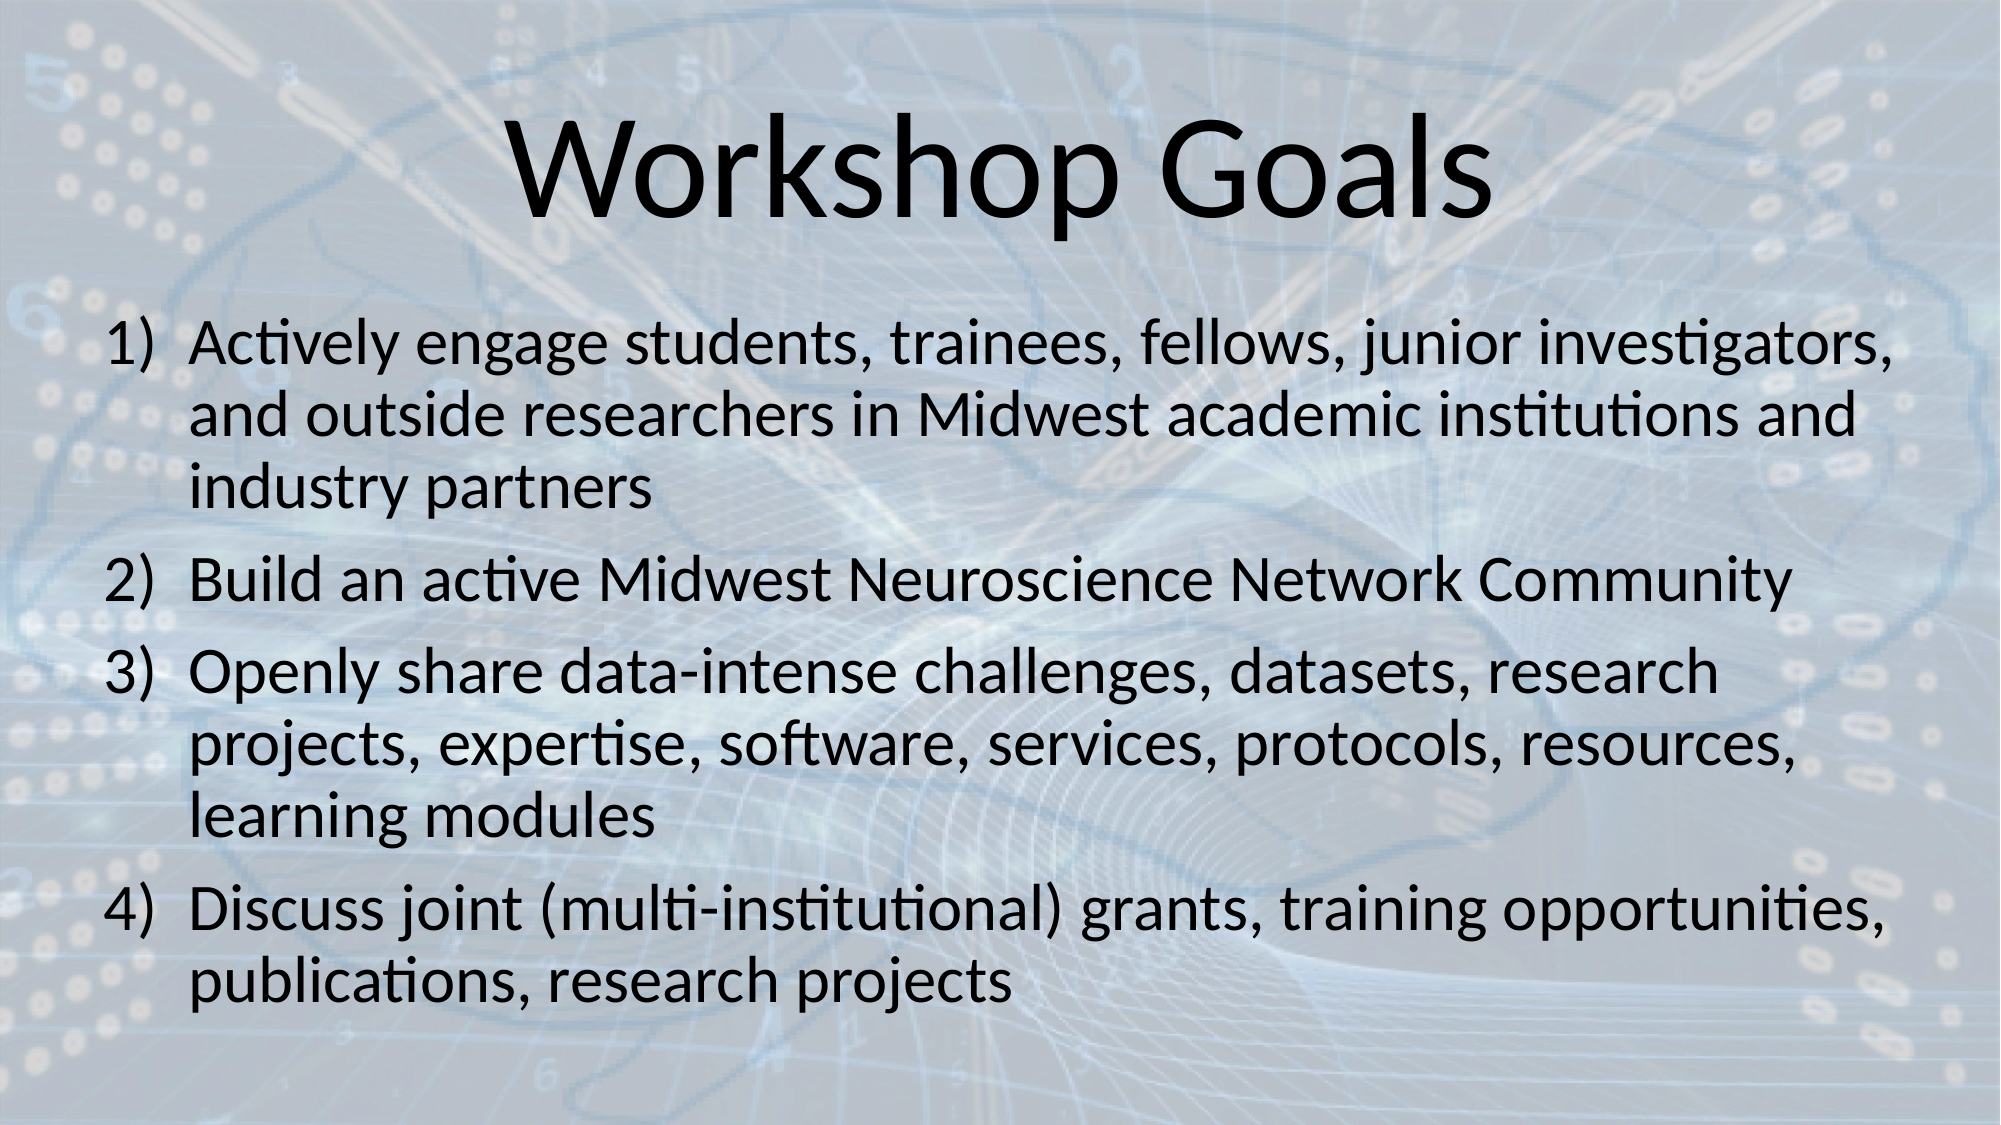

# Workshop Goals
Actively engage students, trainees, fellows, junior investigators, and outside researchers in Midwest academic institutions and industry partners
Build an active Midwest Neuroscience Network Community
Openly share data-intense challenges, datasets, research projects, expertise, software, services, protocols, resources, learning modules
Discuss joint (multi-institutional) grants, training opportunities, publications, research projects